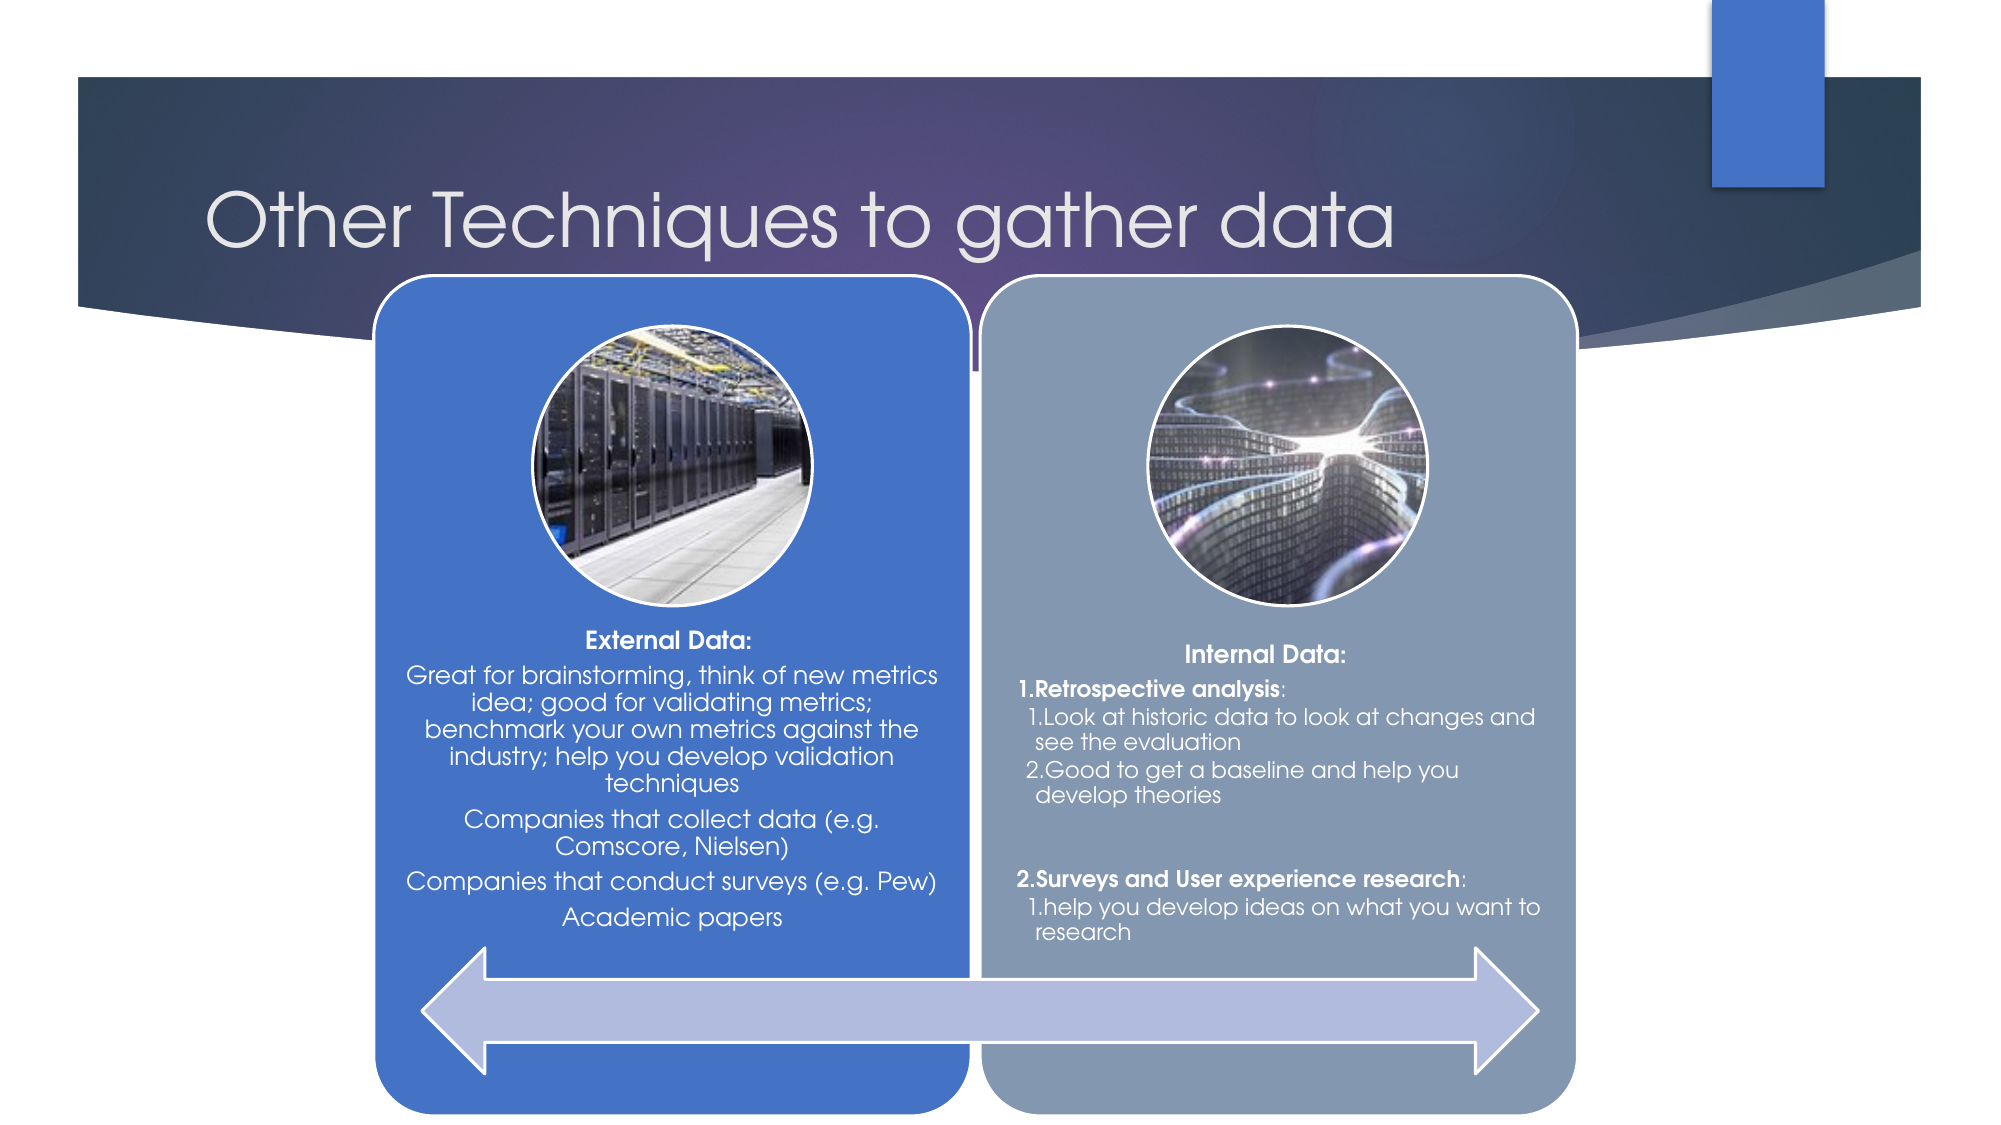

# Other Techniques to gather data
External Data:
Great for brainstorming, think of new metrics idea; good for validating metrics; benchmark your own metrics against the industry; help you develop validation techniques
Companies that collect data (e.g. Comscore, Nielsen)
Companies that conduct surveys (e.g. Pew)
Academic papers
                        Internal Data:
Retrospective analysis:
Look at historic data to look at changes and see the evaluation
Good to get a baseline and help you develop theories

Surveys and User experience research:
help you develop ideas on what you want to research